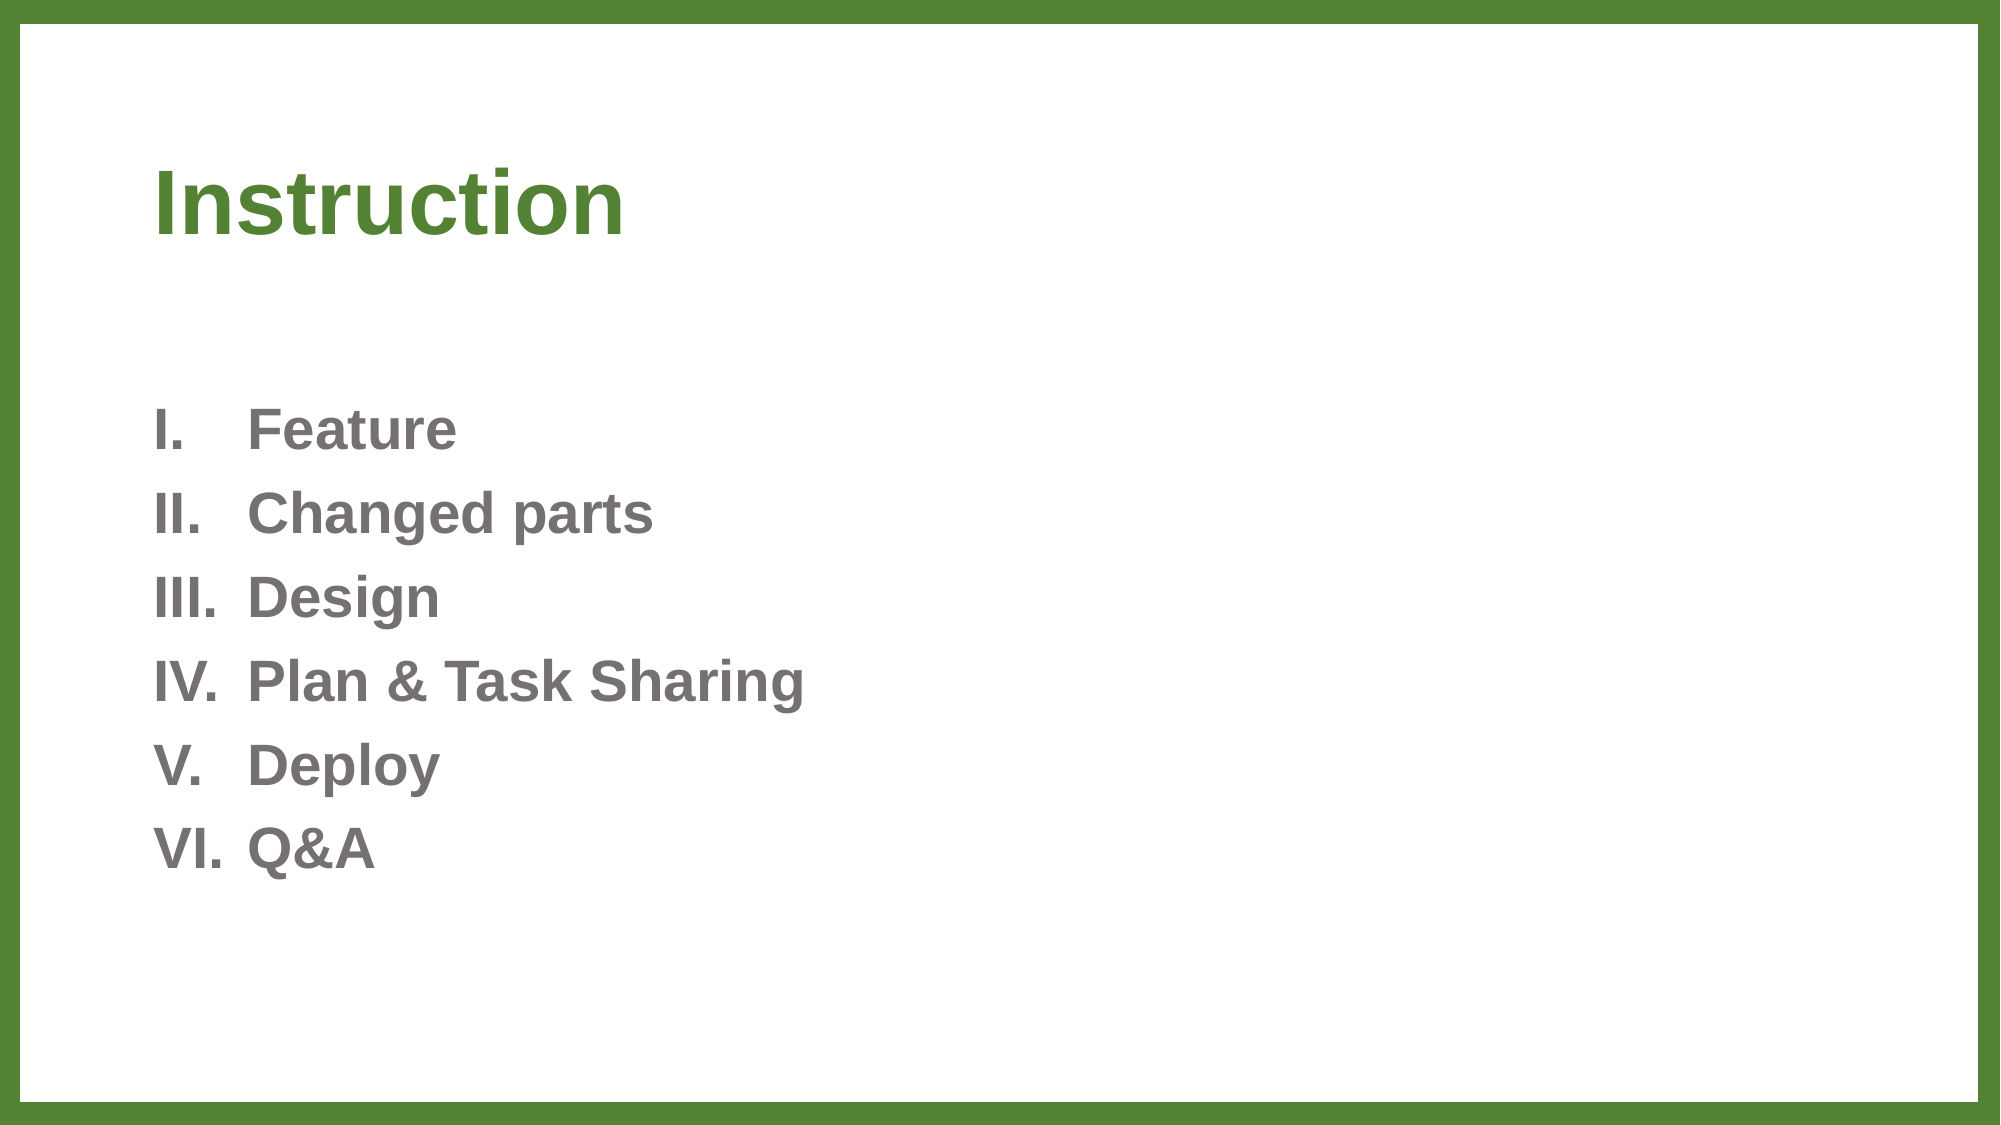

# Instruction
Feature
Changed parts
Design
Plan & Task Sharing
Deploy
Q&A